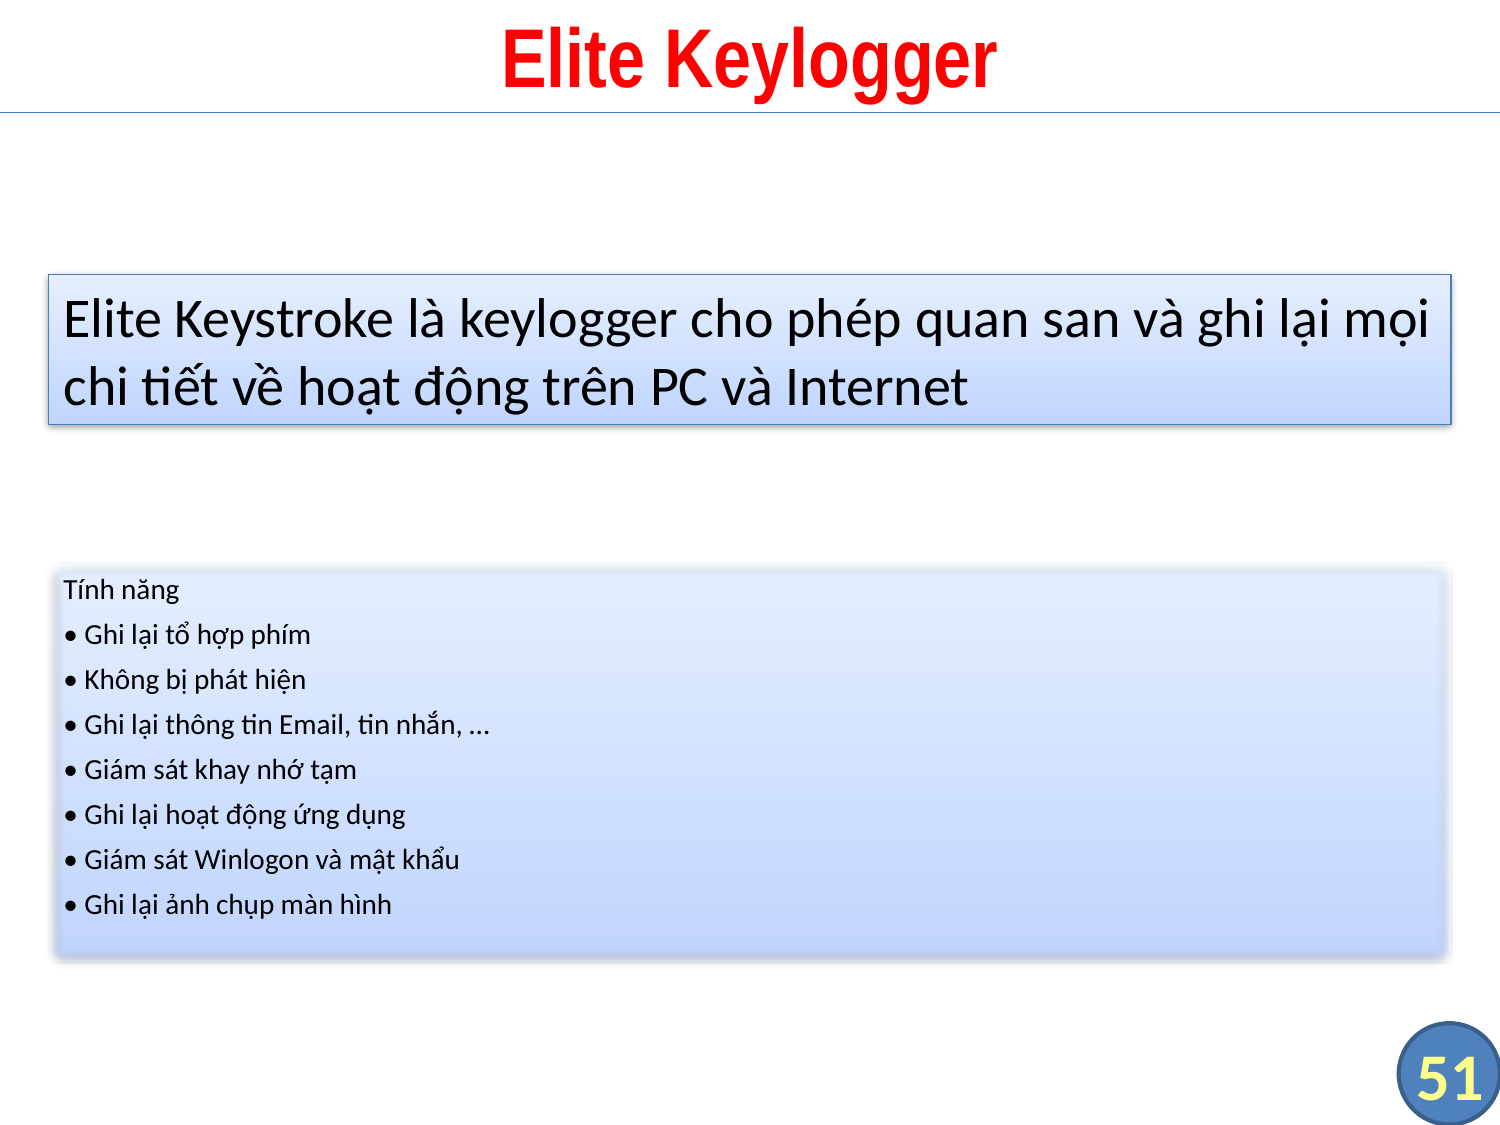

# Elite Keylogger
Elite Keystroke là keylogger cho phép quan san và ghi lại mọi chi tiết về hoạt động trên PC và Internet
Tính năng
• Ghi lại tổ hợp phím
• Không bị phát hiện
• Ghi lại thông tin Email, tin nhắn, …
• Giám sát khay nhớ tạm
• Ghi lại hoạt động ứng dụng
• Giám sát Winlogon và mật khẩu
• Ghi lại ảnh chụp màn hình
51